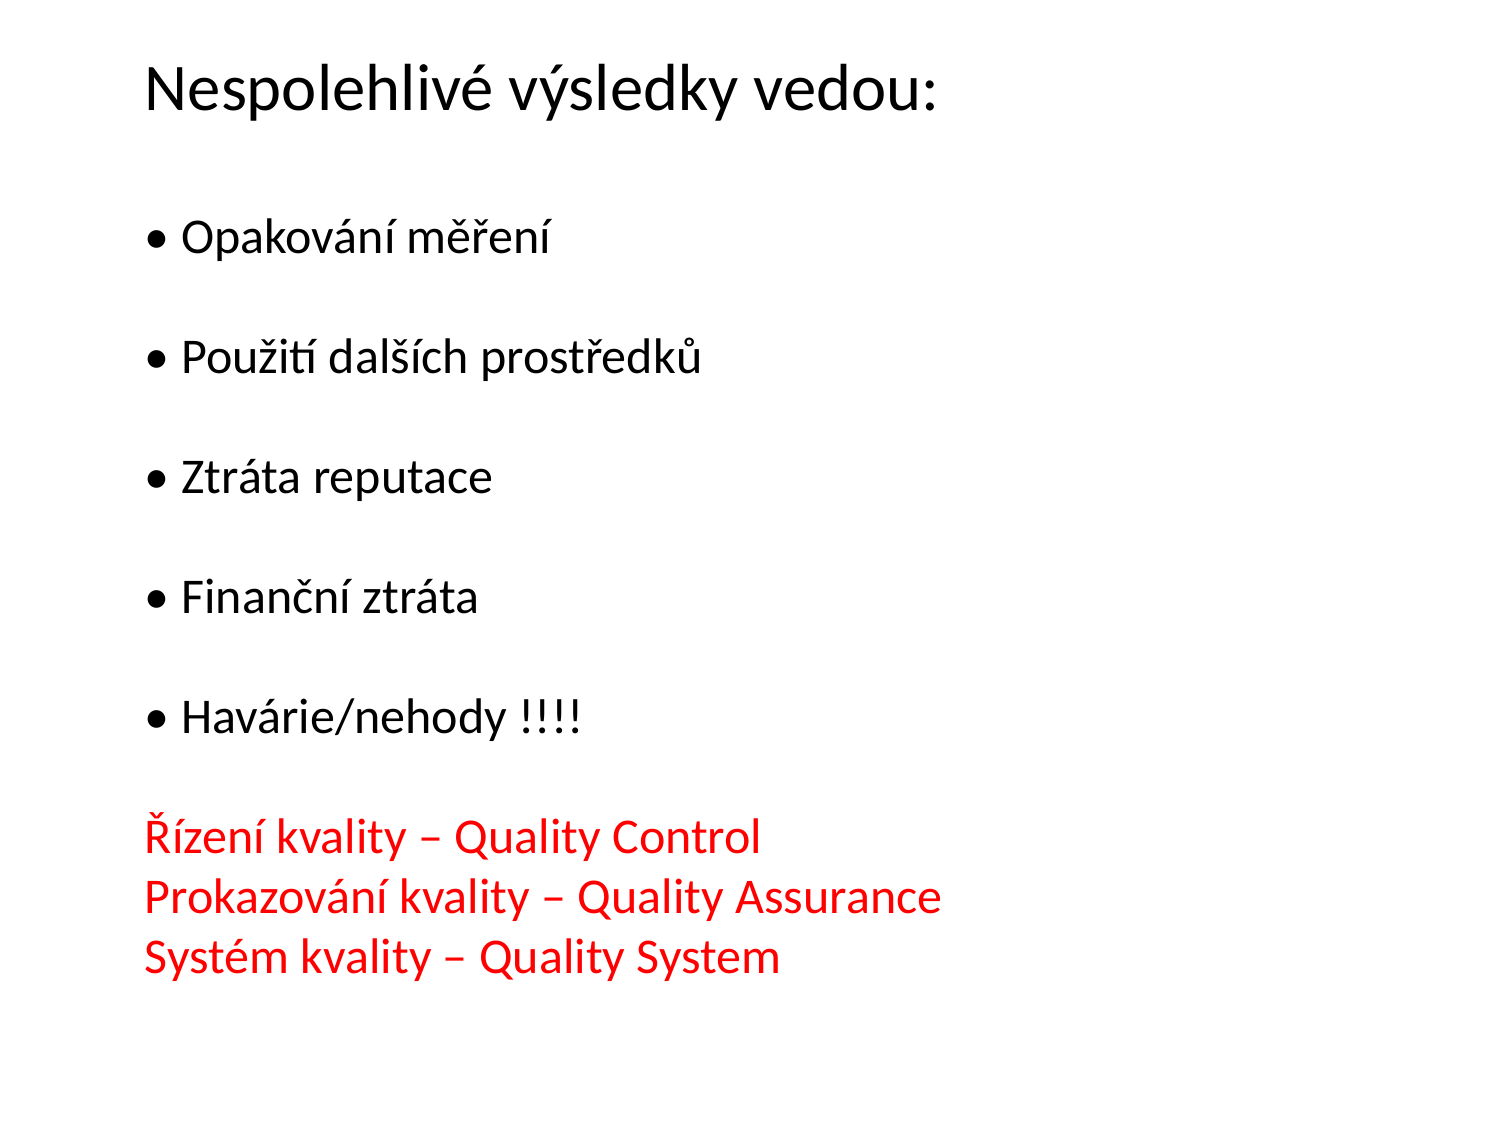

Nespolehlivé výsledky vedou:

• Opakování měření

• Použití dalších prostředků

• Ztráta reputace

• Finanční ztráta

• Havárie/nehody !!!!

Řízení kvality – Quality Control
Prokazování kvality – Quality Assurance
Systém kvality – Quality System